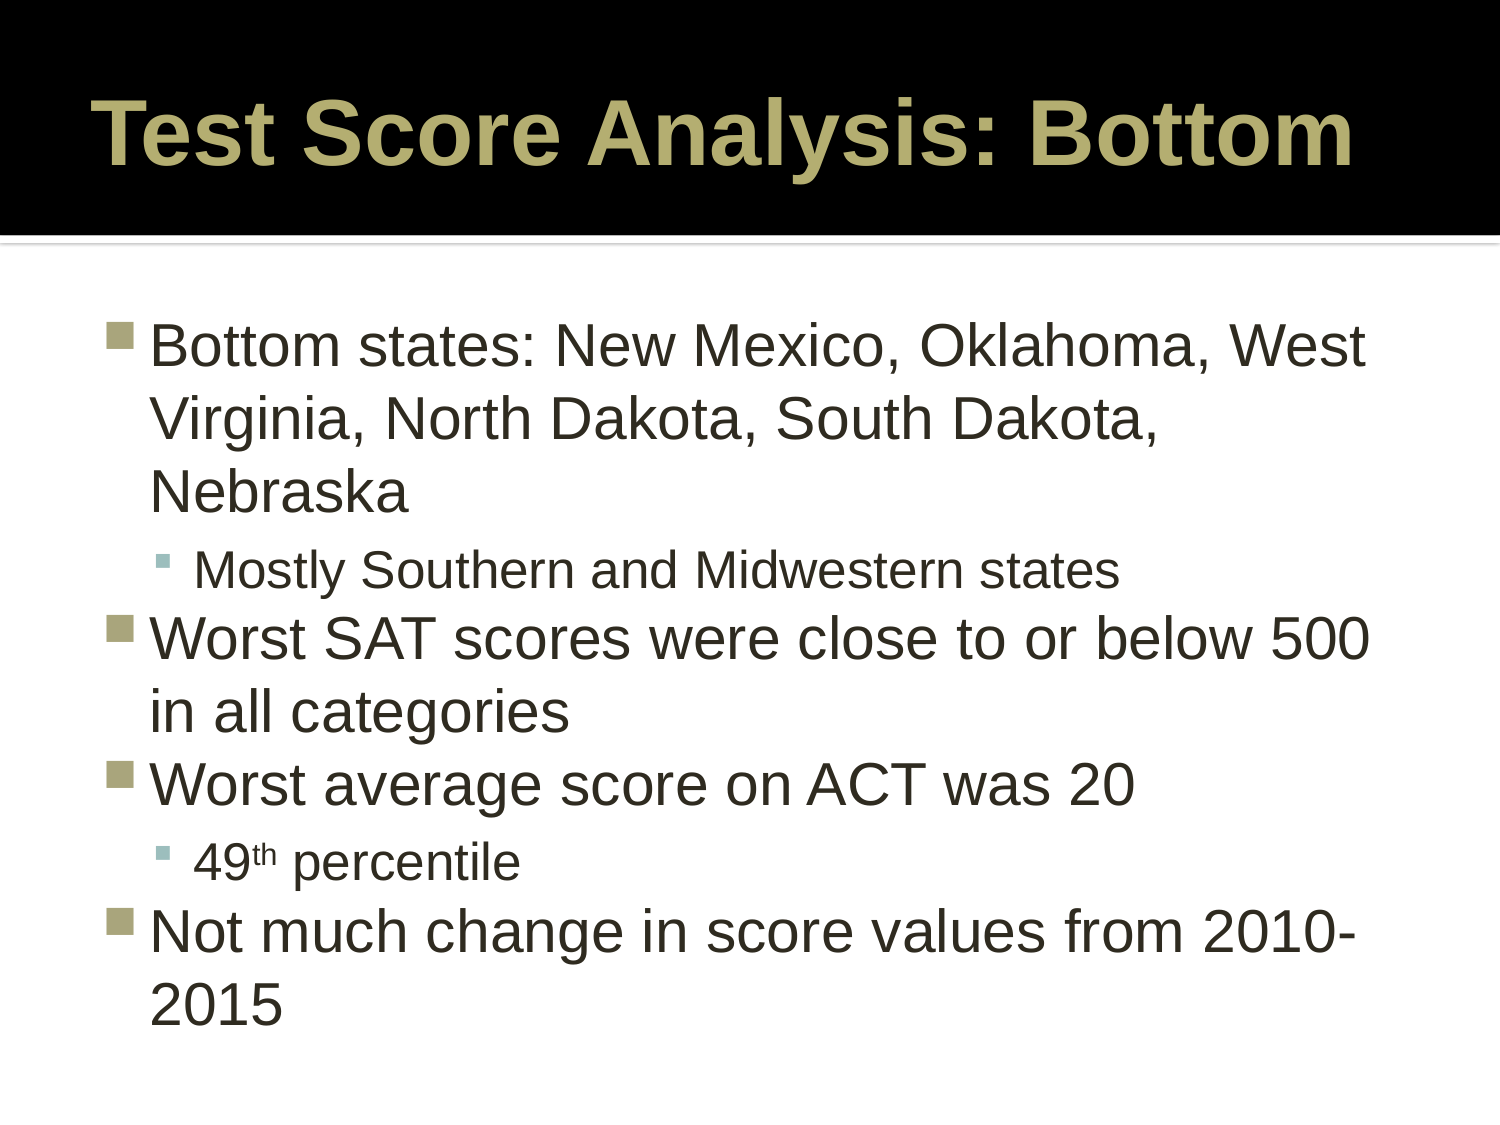

# Test Score Analysis: Bottom
Bottom states: New Mexico, Oklahoma, West Virginia, North Dakota, South Dakota, Nebraska
Mostly Southern and Midwestern states
Worst SAT scores were close to or below 500 in all categories
Worst average score on ACT was 20
49th percentile
Not much change in score values from 2010-2015